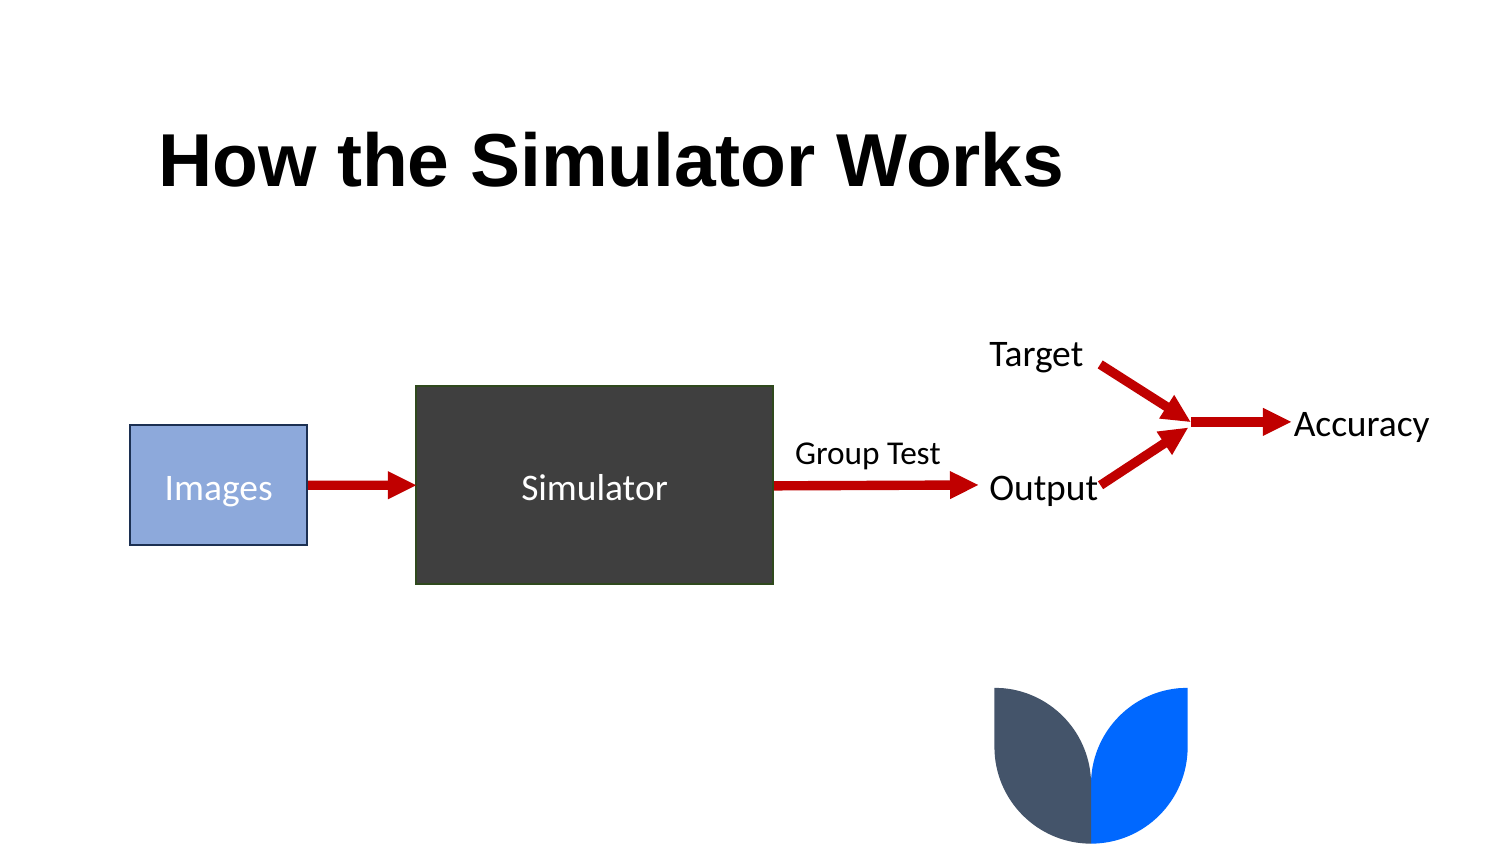

# How the Simulator Works
Target
Simulator
Images
Output
Accuracy
Group Test